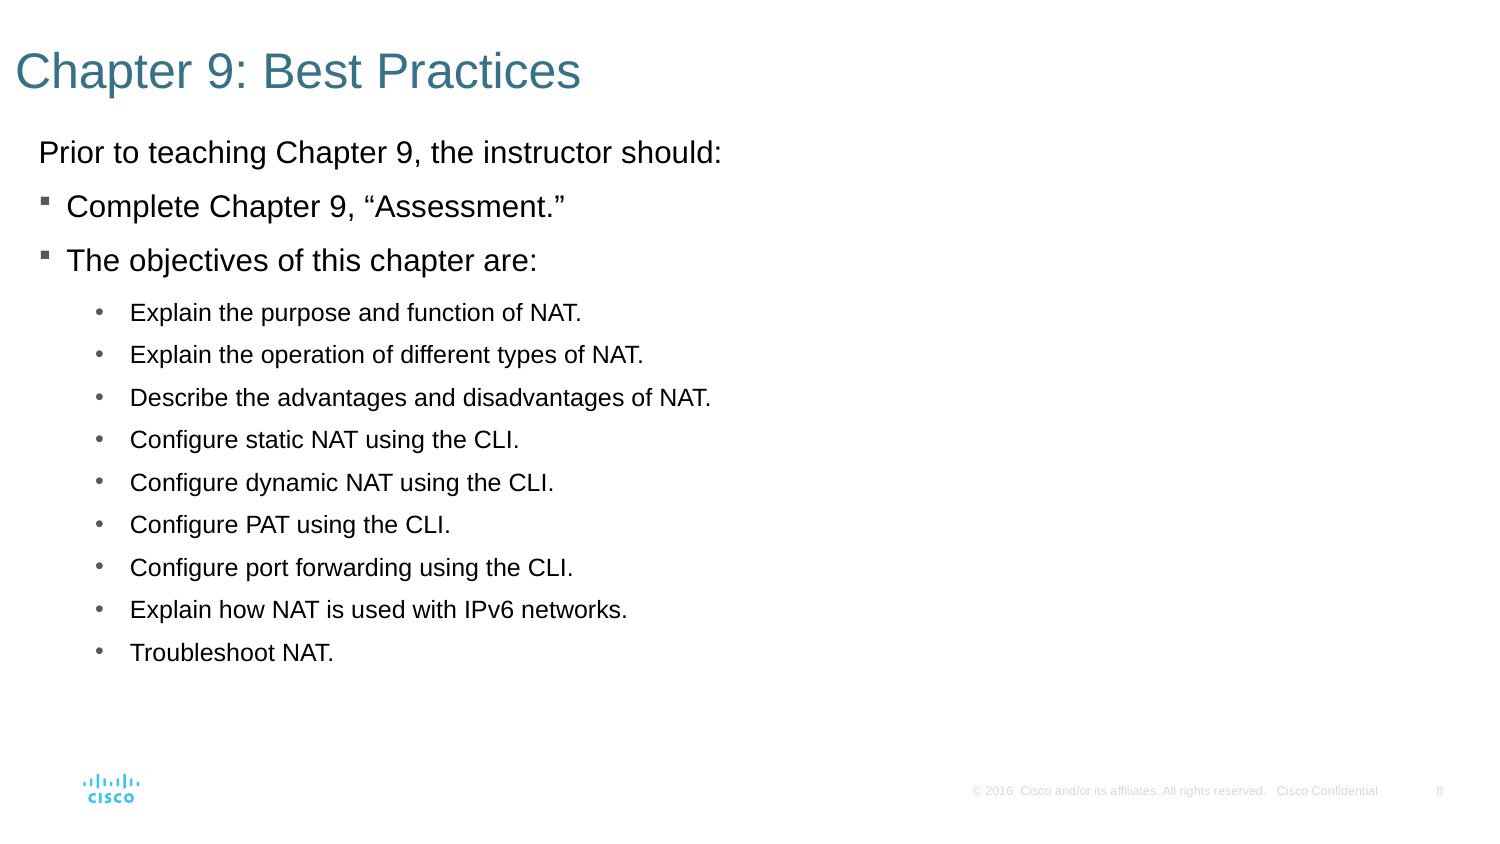

# Chapter 9: Best Practices
Prior to teaching Chapter 9, the instructor should:
Complete Chapter 9, “Assessment.”
The objectives of this chapter are:
Explain the purpose and function of NAT.
Explain the operation of different types of NAT.
Describe the advantages and disadvantages of NAT.
Configure static NAT using the CLI.
Configure dynamic NAT using the CLI.
Configure PAT using the CLI.
Configure port forwarding using the CLI.
Explain how NAT is used with IPv6 networks.
Troubleshoot NAT.